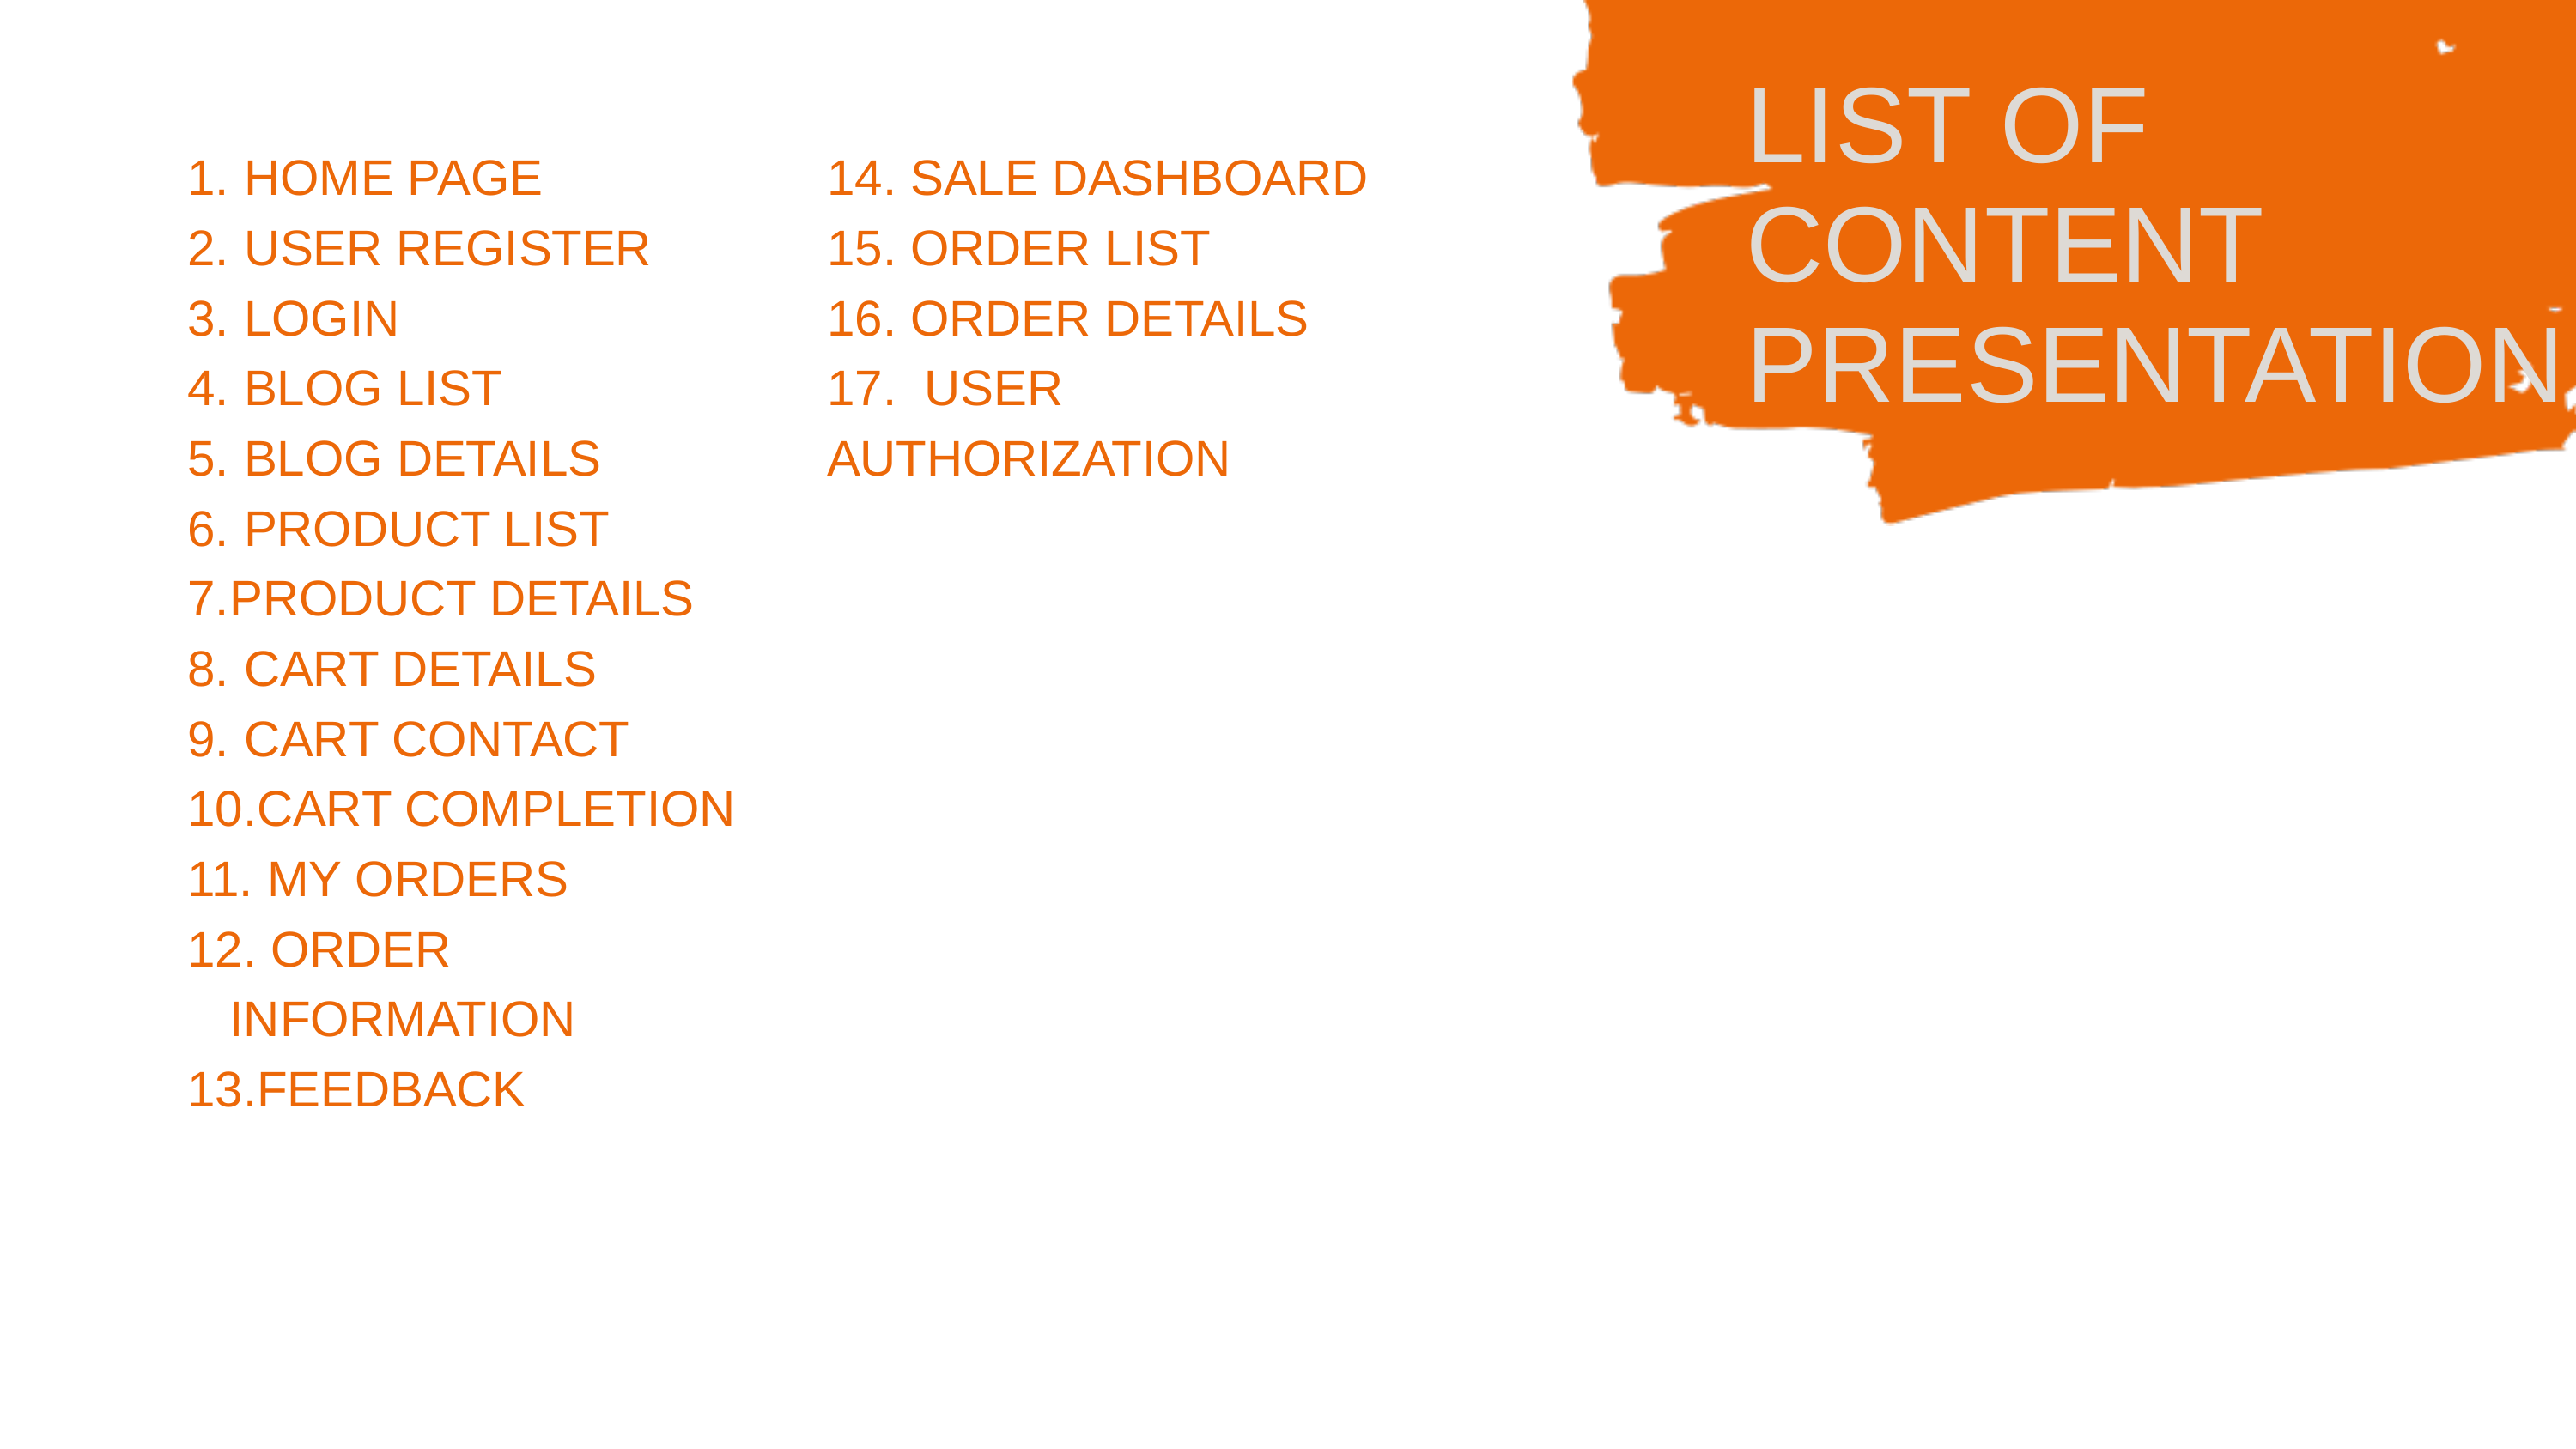

LIST OF CONTENT
PRESENTATION
 HOME PAGE
 USER REGISTER
 LOGIN
 BLOG LIST
 BLOG DETAILS
 PRODUCT LIST
PRODUCT DETAILS
 CART DETAILS
 CART CONTACT
CART COMPLETION
 MY ORDERS
 ORDER INFORMATION
FEEDBACK

14. SALE DASHBOARD
15. ORDER LIST
16. ORDER DETAILS
17.  USER AUTHORIZATION